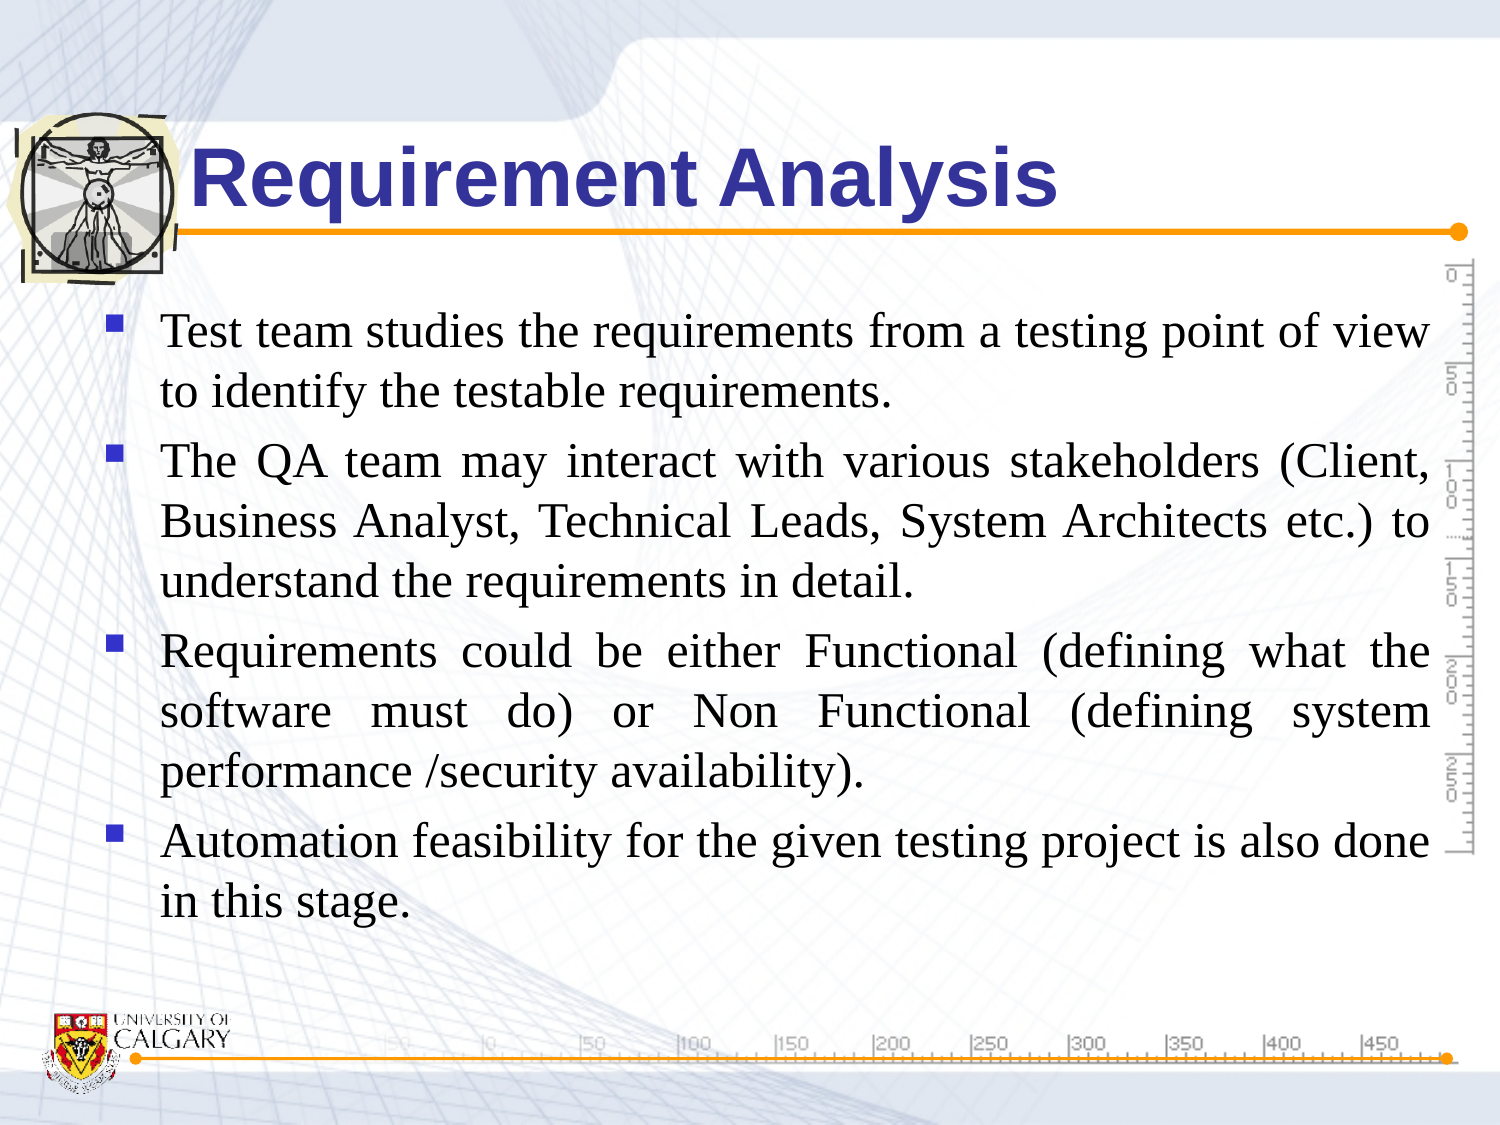

# Requirement Analysis
Test team studies the requirements from a testing point of view to identify the testable requirements.
The QA team may interact with various stakeholders (Client, Business Analyst, Technical Leads, System Architects etc.) to understand the requirements in detail.
Requirements could be either Functional (defining what the software must do) or Non Functional (defining system performance /security availability).
Automation feasibility for the given testing project is also done in this stage.